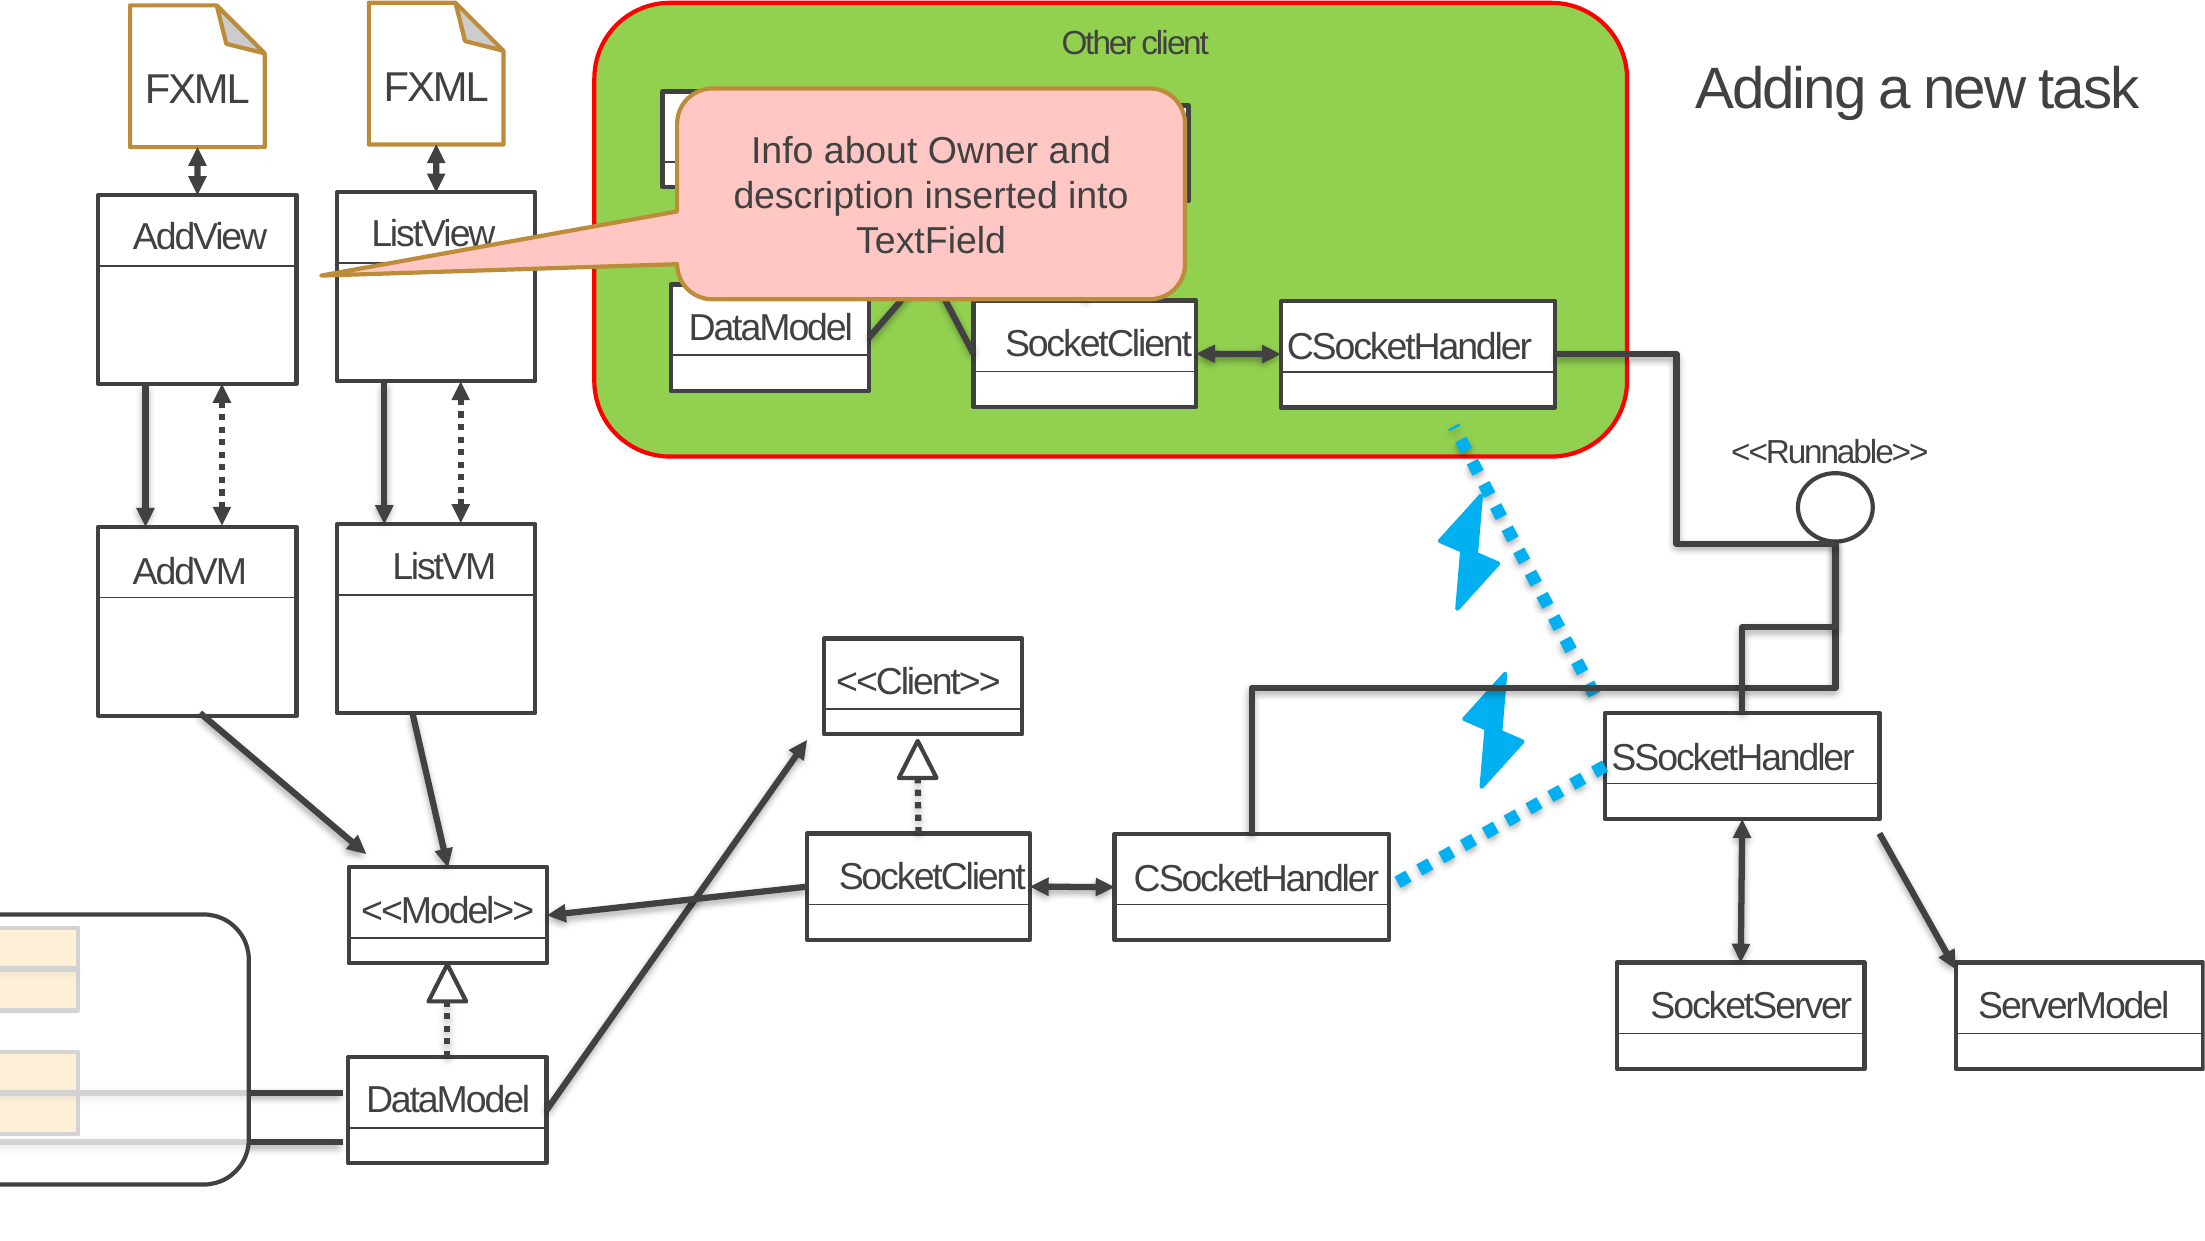

FXML

FXML
Other client
Adding a new task
Info about Owner and description inserted into TextField

<<Model>>

<<Client>>

ListView

AddView

DataModel

SocketClient

CSocketHandler
<<Runnable>>

ListVM

AddVM

<<Client>>

SSocketHandler

SocketClient

CSocketHandler

<<Model>>

SocketServer

ServerModel

DataModel